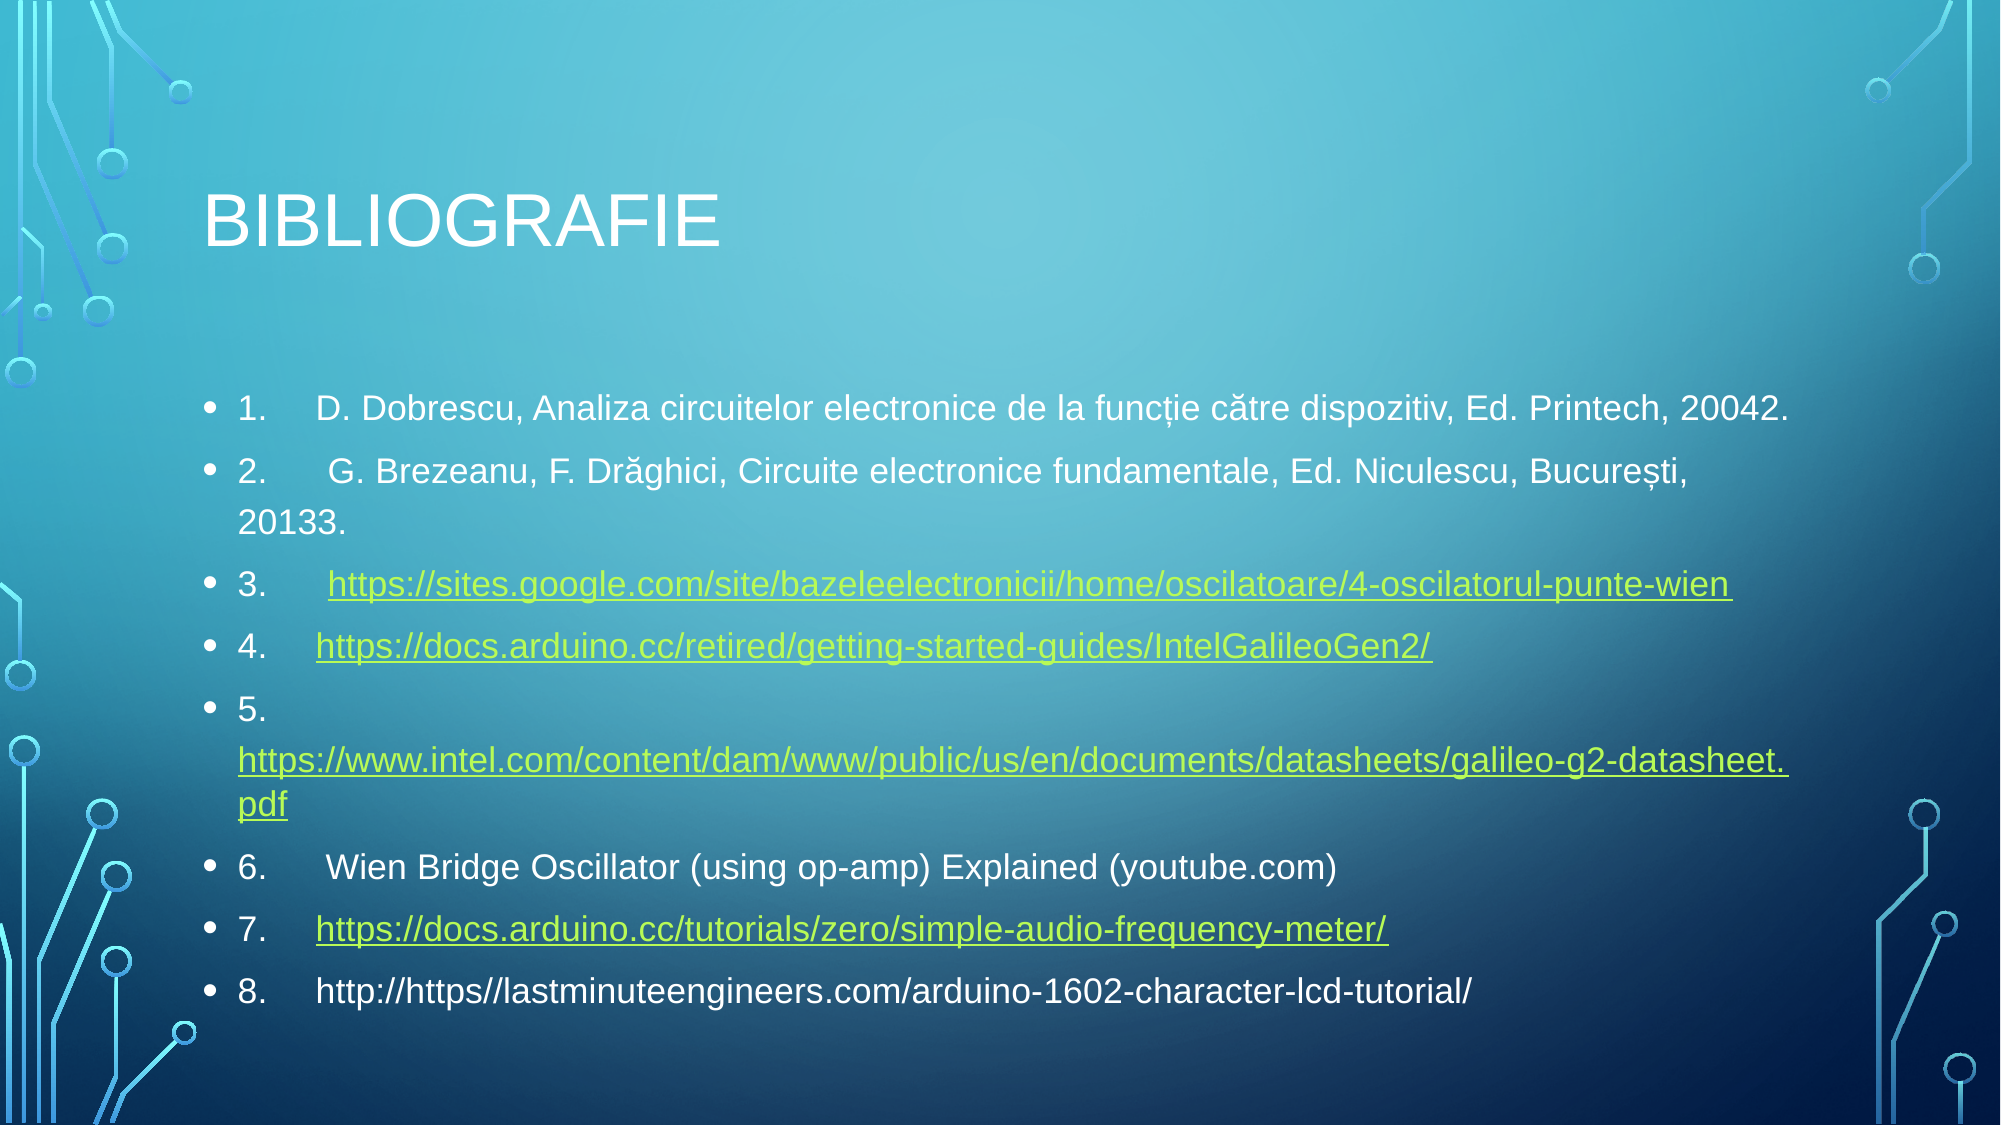

# bibliografie
1.	D. Dobrescu, Analiza circuitelor electronice de la funcție către dispozitiv, Ed. Printech, 20042.
2.      G. Brezeanu, F. Drăghici, Circuite electronice fundamentale, Ed. Niculescu, București, 20133.
3.      https://sites.google.com/site/bazeleelectronicii/home/oscilatoare/4-oscilatorul-punte-wien
4.	https://docs.arduino.cc/retired/getting-started-guides/IntelGalileoGen2/
5.	https://www.intel.com/content/dam/www/public/us/en/documents/datasheets/galileo-g2-datasheet.pdf
6.	 Wien Bridge Oscillator (using op-amp) Explained (youtube.com)
7.	https://docs.arduino.cc/tutorials/zero/simple-audio-frequency-meter/
8.	http://https//lastminuteengineers.com/arduino-1602-character-lcd-tutorial/